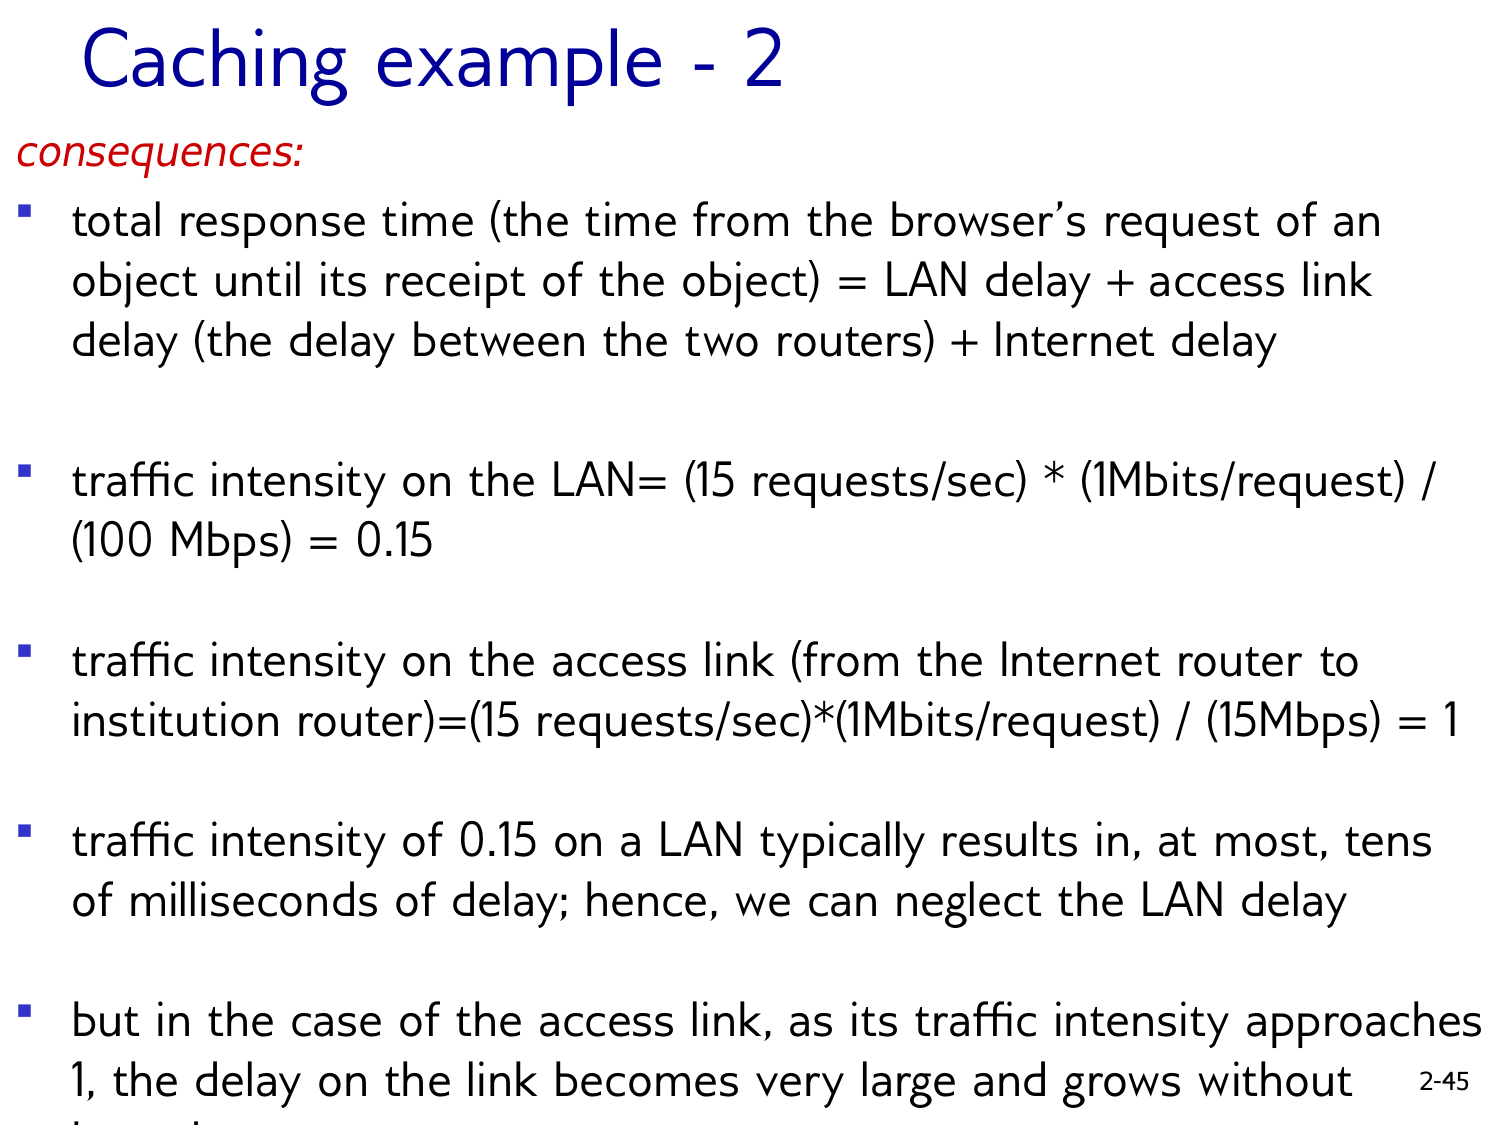

# Caching example - 2
consequences:
total response time (the time from the browser’s request of an object until its receipt of the object) = LAN delay + access link delay (the delay between the two routers) + Internet delay

traffic intensity on the LAN= (15 requests/sec) * (1Mbits/request) / (100 Mbps) = 0.15

traffic intensity on the access link (from the Internet router to institution router)=(15 requests/sec)*(1Mbits/request) / (15Mbps) = 1

traffic intensity of 0.15 on a LAN typically results in, at most, tens of milliseconds of delay; hence, we can neglect the LAN delay

but in the case of the access link, as its traffic intensity approaches 1, the delay on the link becomes very large and grows without bound
2-45